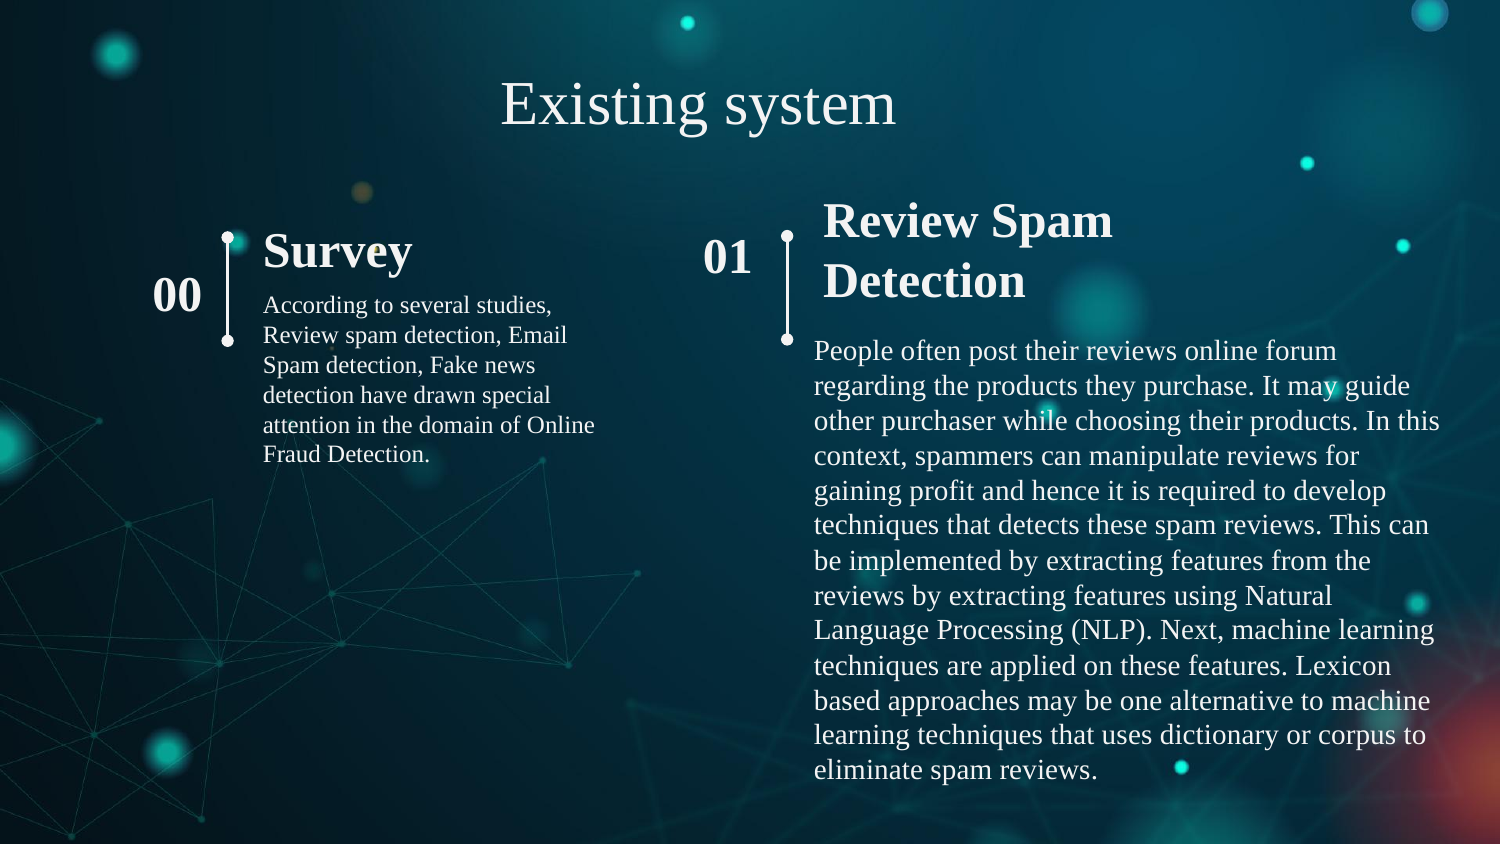

Existing system
# Survey
Review Spam Detection
01
00
According to several studies, Review spam detection, Email Spam detection, Fake news detection have drawn special attention in the domain of Online Fraud Detection.
People often post their reviews online forum regarding the products they purchase. It may guide other purchaser while choosing their products. In this context, spammers can manipulate reviews for gaining profit and hence it is required to develop techniques that detects these spam reviews. This can be implemented by extracting features from the reviews by extracting features using Natural Language Processing (NLP). Next, machine learning techniques are applied on these features. Lexicon based approaches may be one alternative to machine learning techniques that uses dictionary or corpus to eliminate spam reviews.